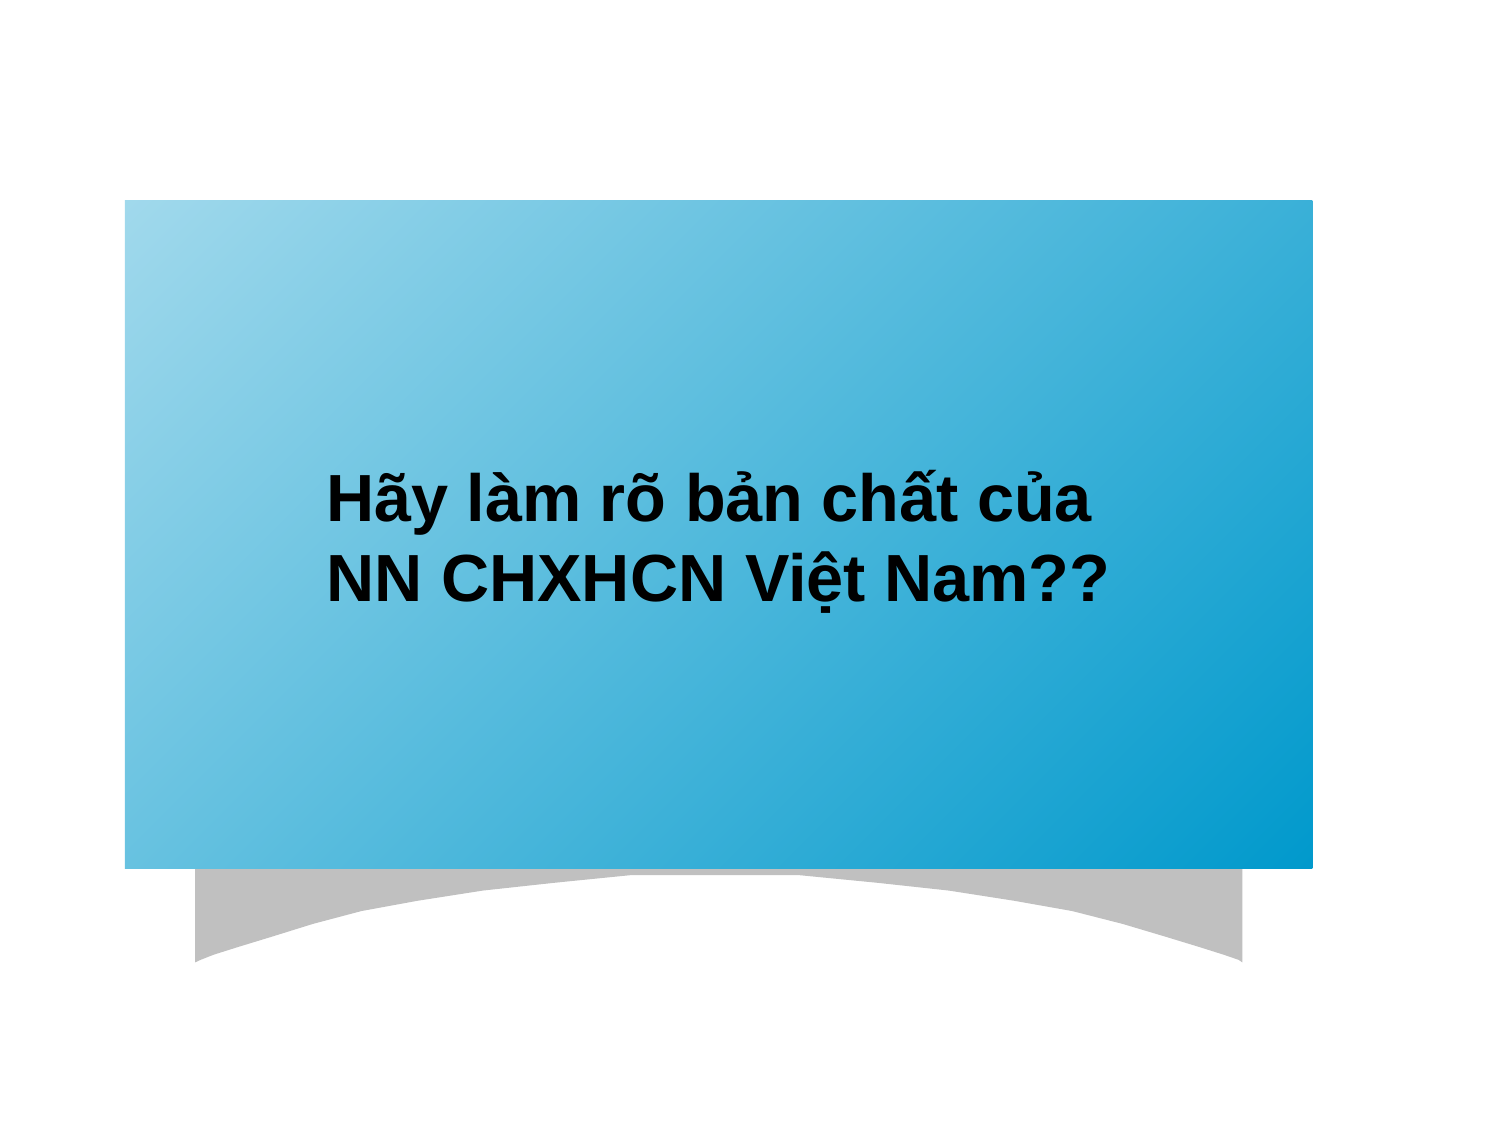

Hãy làm rõ bản chất của
NN CHXHCN Việt Nam??